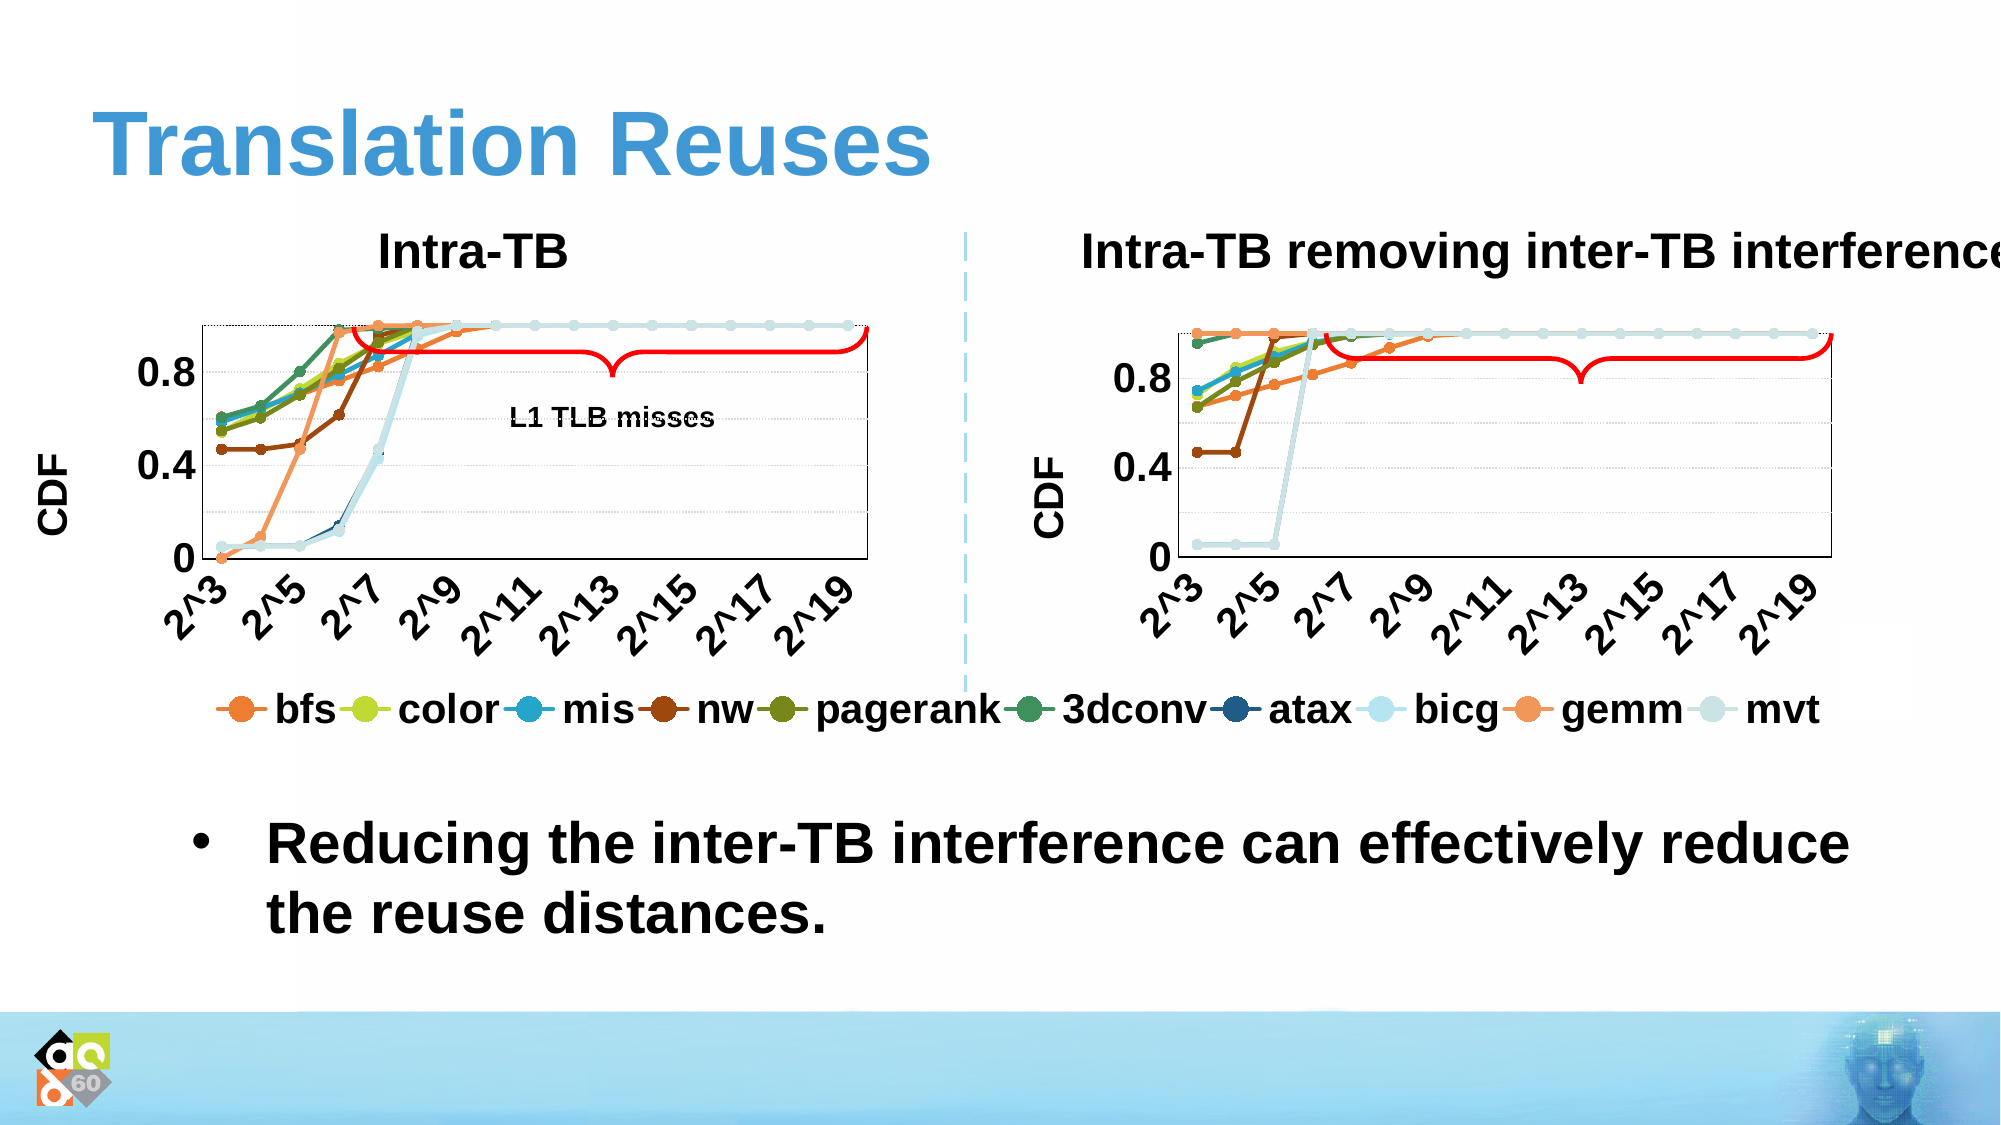

# Translation Reuses

Intra-TB
Intra-TB removing inter-TB interference

### Chart

| Category | bfs | color | mis | nw | pagerank | 3dconv | atax | bicg | gemm | mvt |
|---|---|---|---|---|---|---|---|---|---|---|
| 2^3 | 0.6072653778393363 | 0.5436005194396462 | 0.5863498967093057 | 0.46923828125 | 0.5488543647160842 | 0.6060571770331168 | 0.05140114471956322 | 0.052892069816106974 | 0.0020410924295344635 | 0.05151475145605845 |
| 2^4 | 0.6490432680309248 | 0.6339257033837927 | 0.6451204190690452 | 0.46923828125 | 0.604133831881476 | 0.6555057536938127 | 0.05556256595668152 | 0.055588410385420554 | 0.09493927766718772 | 0.05556228908029066 |
| 2^5 | 0.7045253808933445 | 0.7276033345354956 | 0.7098364401368378 | 0.4918632507324219 | 0.7024115634007198 | 0.8021393988257581 | 0.05556256595668152 | 0.055588410385420554 | 0.47088860079502715 | 0.05556228908029066 |
| 2^6 | 0.7632937814608249 | 0.8377474941960552 | 0.7893922556523045 | 0.6173171997070312 | 0.8150188999363764 | 0.9806039917594754 | 0.14147623353839994 | 0.11867355419838069 | 0.9692479414476577 | 0.12577428906968668 |
| 2^7 | 0.8241605009111572 | 0.9219902630082003 | 0.8716490651595826 | 0.9569664001464844 | 0.9272748072779818 | 0.9870678514528146 | 0.4581950752627239 | 0.4290426869602415 | 0.9988633882993014 | 0.47023257170275995 |
| 2^8 | 0.8990433016653762 | 0.97500275732336 | 0.9633139132239885 | 0.9981117248535156 | 0.9976809920071092 | 0.9954499662740859 | 0.9823541487813072 | 0.9555414239138342 | 0.9998902792364809 | 0.9735359753139439 |
| 2^9 | 0.9739877880033984 | 0.9998414679081039 | 0.9998941366488867 | 1.0 | 1.0 | 1.0 | 0.9996127430853645 | 0.9996070675457835 | 1.0 | 0.9996122125991139 |
| 2^10 | 0.9999952239079061 | 1.0 | 1.0 | 1.0 | 1.0 | 1.0 | 0.9998086513958215 | 0.9997981522259882 | 1.0 | 0.9998137941821285 |
| 2^11 | 0.9999999999999999 | 1.0 | 1.0 | 1.0 | 1.0 | 1.0 | 0.999843591470677 | 0.9998422650045482 | 1.0 | 0.9998434853148187 |
| 2^12 | 0.9999999999999999 | 1.0 | 1.0 | 1.0 | 1.0 | 1.0 | 0.9999497371912548 | 0.9999577959474355 | 1.0 | 0.9999524411678158 |
| 2^13 | 0.9999999999999999 | 1.0 | 1.0 | 1.0 | 1.0 | 1.0 | 0.9999931604405821 | 1.0000000000000002 | 1.0 | 0.9999931604355052 |
| 2^14 | 0.9999999999999999 | 1.0 | 1.0 | 1.0 | 1.0 | 1.0 | 0.9999999999999999 | 1.0000000000000002 | 1.0 | 0.9999999999999999 |
| 2^15 | 0.9999999999999999 | 1.0 | 1.0 | 1.0 | 1.0 | 1.0 | 0.9999999999999999 | 1.0000000000000002 | 1.0 | 0.9999999999999999 |
| 2^16 | 0.9999999999999999 | 1.0 | 1.0 | 1.0 | 1.0 | 1.0 | 0.9999999999999999 | 1.0000000000000002 | 1.0 | 0.9999999999999999 |
| 2^17 | 0.9999999999999999 | 1.0 | 1.0 | 1.0 | 1.0 | 1.0 | 0.9999999999999999 | 1.0000000000000002 | 1.0 | 0.9999999999999999 |
| 2^18 | 0.9999999999999999 | 1.0 | 1.0 | 1.0 | 1.0 | 1.0 | 0.9999999999999999 | 1.0000000000000002 | 1.0 | 0.9999999999999999 |
| 2^19 | 0.9999999999999999 | 1.0 | 1.0 | 1.0 | 1.0 | 1.0 | 0.9999999999999999 | 1.0000000000000002 | 1.0 | 0.9999999999999999 |

### Chart

| Category | bfs | color | mis | nw | pagerank | 3dconv | atax | bicg | gemm | mvt |
|---|---|---|---|---|---|---|---|---|---|---|
| 2^3 | 0.6735331847587501 | 0.7263102612678072 | 0.744517037395391 | 0.46923828125 | 0.6707860414659906 | 0.956675864911863 | 0.05556378541301183 | 0.055949318659047884 | 1.0 | 0.05556822730682869 |
| 2^4 | 0.7220691107252866 | 0.8470284044256464 | 0.8277559906926992 | 0.46923828125 | 0.7851202118767673 | 1.0 | 0.05556378541301183 | 0.055949318659047884 | 1.0 | 0.05556822730682869 |
| 2^5 | 0.7711858363979924 | 0.9184266636989711 | 0.8956891142312872 | 0.9837646484375 | 0.8705685747449285 | 1.0 | 0.05556378541301183 | 0.055949318659047884 | 1.0 | 0.05556822730682869 |
| 2^6 | 0.817163795069324 | 0.9621075195064293 | 0.9601196788141412 | 1.0 | 0.9503221124610581 | 1.0 | 0.9995663507249721 | 0.9995724453770338 | 1.0 | 0.9995714933314246 |
| 2^7 | 0.8690735255833728 | 0.9872667790438246 | 0.9875173900760895 | 1.0 | 0.9902215357615038 | 1.0 | 0.9995697439947608 | 0.9995724453770338 | 1.0 | 0.9995748866037321 |
| 2^8 | 0.9363760627645771 | 0.9981109814749438 | 0.9987838528621645 | 1.0 | 1.0 | 1.0 | 0.9997871253405995 | 0.9997879723540127 | 1.0 | 0.9997932224687647 |
| 2^9 | 0.989760058550853 | 1.0 | 1.0 | 1.0 | 1.0 | 1.0 | 0.9998028192133723 | 0.9998015455166466 | 1.0 | 0.9998072197170329 |
| 2^10 | 1.0 | 1.0 | 1.0 | 1.0 | 1.0 | 1.0 | 0.9998308136891291 | 0.9998286918419143 | 1.0 | 0.9998352142135694 |
| 2^11 | 1.0 | 1.0 | 1.0 | 1.0 | 1.0 | 1.0 | 0.9998818717954809 | 0.9998846811377788 | 1.0 | 0.9998845757216668 |
| 2^12 | 1.0 | 1.0 | 1.0 | 1.0 | 1.0 | 1.0 | 0.999996553710371 | 0.9999980912740046 | 1.0 | 0.9999965537078127 |
| 2^13 | 1.0 | 1.0 | 1.0 | 1.0 | 1.0 | 1.0 | 1.0000000000000002 | 1.0 | 1.0 | 1.0 |
| 2^14 | 1.0 | 1.0 | 1.0 | 1.0 | 1.0 | 1.0 | 1.0000000000000002 | 1.0 | 1.0 | 1.0 |
| 2^15 | 1.0 | 1.0 | 1.0 | 1.0 | 1.0 | 1.0 | 1.0000000000000002 | 1.0 | 1.0 | 1.0 |
| 2^16 | 1.0 | 1.0 | 1.0 | 1.0 | 1.0 | 1.0 | 1.0000000000000002 | 1.0 | 1.0 | 1.0 |
| 2^17 | 1.0 | 1.0 | 1.0 | 1.0 | 1.0 | 1.0 | 1.0000000000000002 | 1.0 | 1.0 | 1.0 |
| 2^18 | 1.0 | 1.0 | 1.0 | 1.0 | 1.0 | 1.0 | 1.0000000000000002 | 1.0 | 1.0 | 1.0 |
| 2^19 | 1.0 | 1.0 | 1.0 | 1.0 | 1.0 | 1.0 | 1.0000000000000002 | 1.0 | 1.0 | 1.0 |
L1 TLB misses

Reducing the inter-TB interference can effectively reduce the reuse distances.